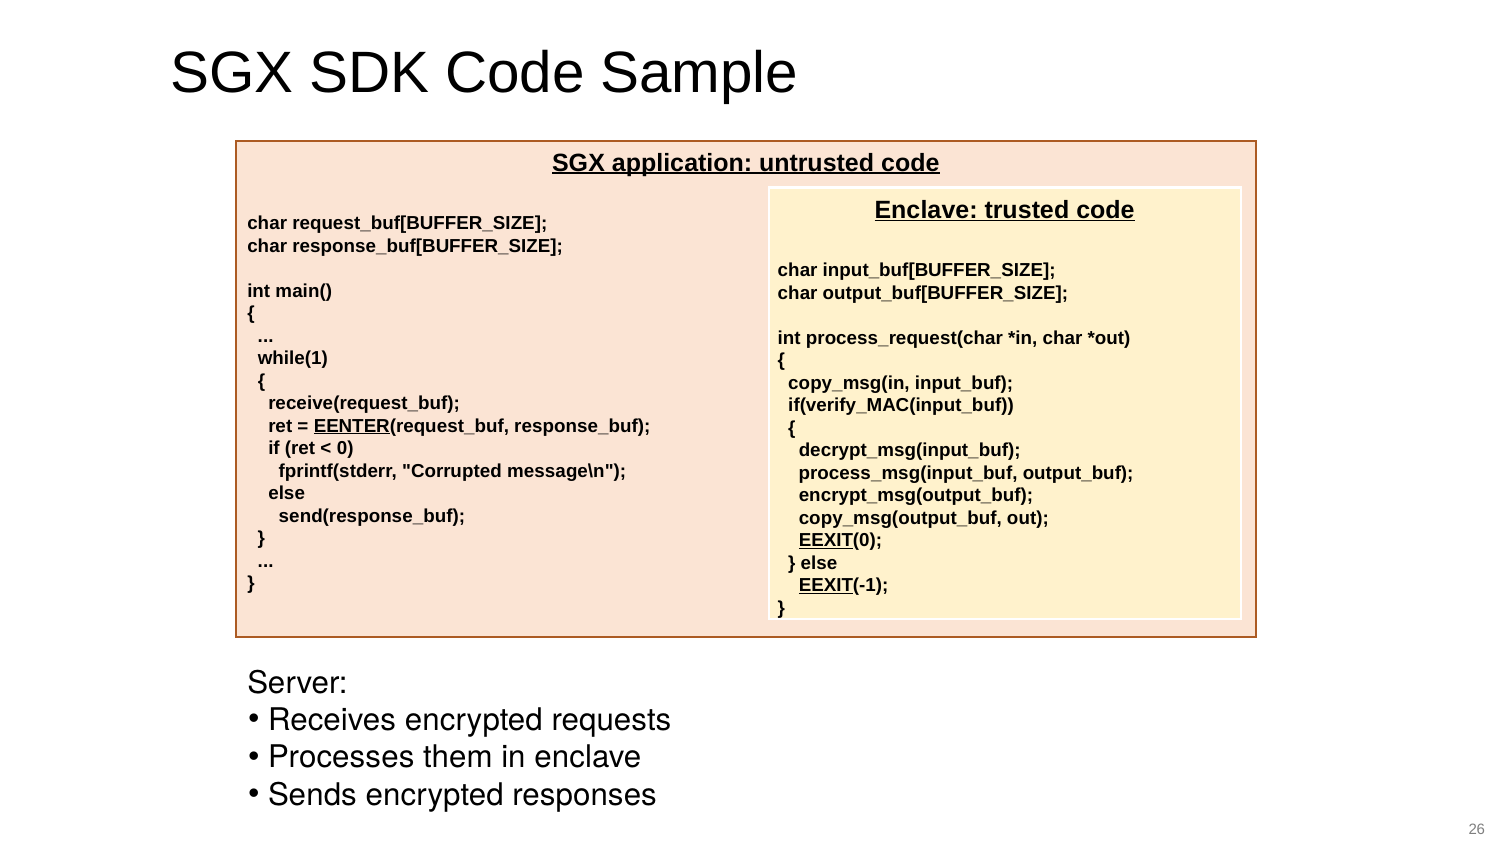

# SGX SDK Code Sample
SGX application: untrusted code

char request_buf[BUFFER_SIZE];
char response_buf[BUFFER_SIZE];

int main()
{
  ...
  while(1)
  {
    receive(request_buf);
    ret = EENTER(request_buf, response_buf);
    if (ret < 0)
      fprintf(stderr, "Corrupted message\n");
    else
      send(response_buf);
  }
  ...
}
Enclave: trusted code

char input_buf[BUFFER_SIZE];
char output_buf[BUFFER_SIZE];

int process_request(char *in, char *out)
{
  copy_msg(in, input_buf);
  if(verify_MAC(input_buf))
  {
    decrypt_msg(input_buf);
    process_msg(input_buf, output_buf);
    encrypt_msg(output_buf);
    copy_msg(output_buf, out);
    EEXIT(0);
  } else
    EEXIT(-1);
}
Server:
Receives encrypted requests
Processes them in enclave
Sends encrypted responses
26